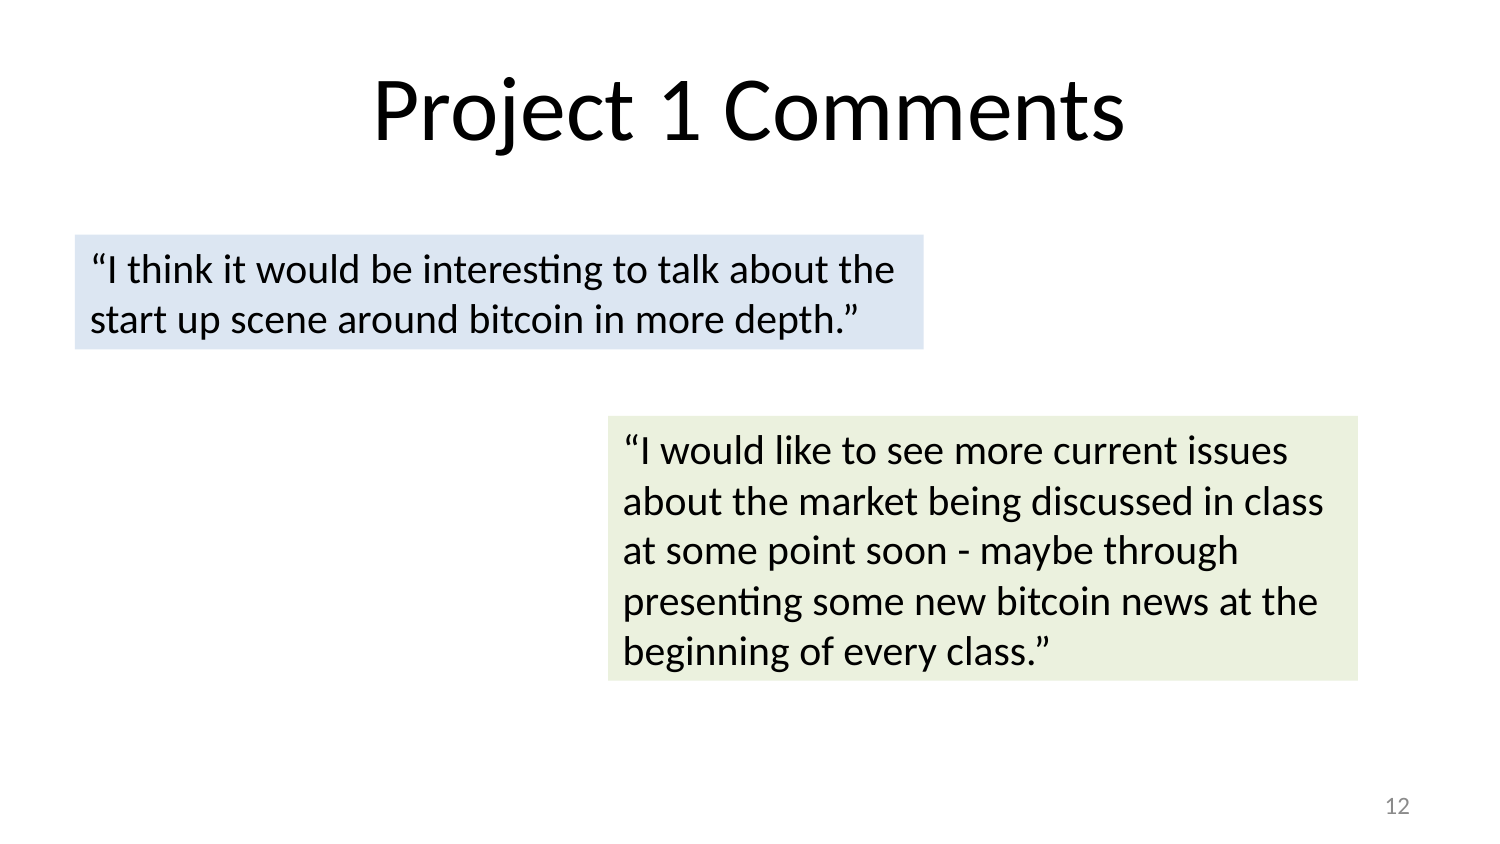

# Project 1 Comments
“I think it would be interesting to talk about the start up scene around bitcoin in more depth.”
“I would like to see more current issues about the market being discussed in class at some point soon - maybe through presenting some new bitcoin news at the beginning of every class.”
12